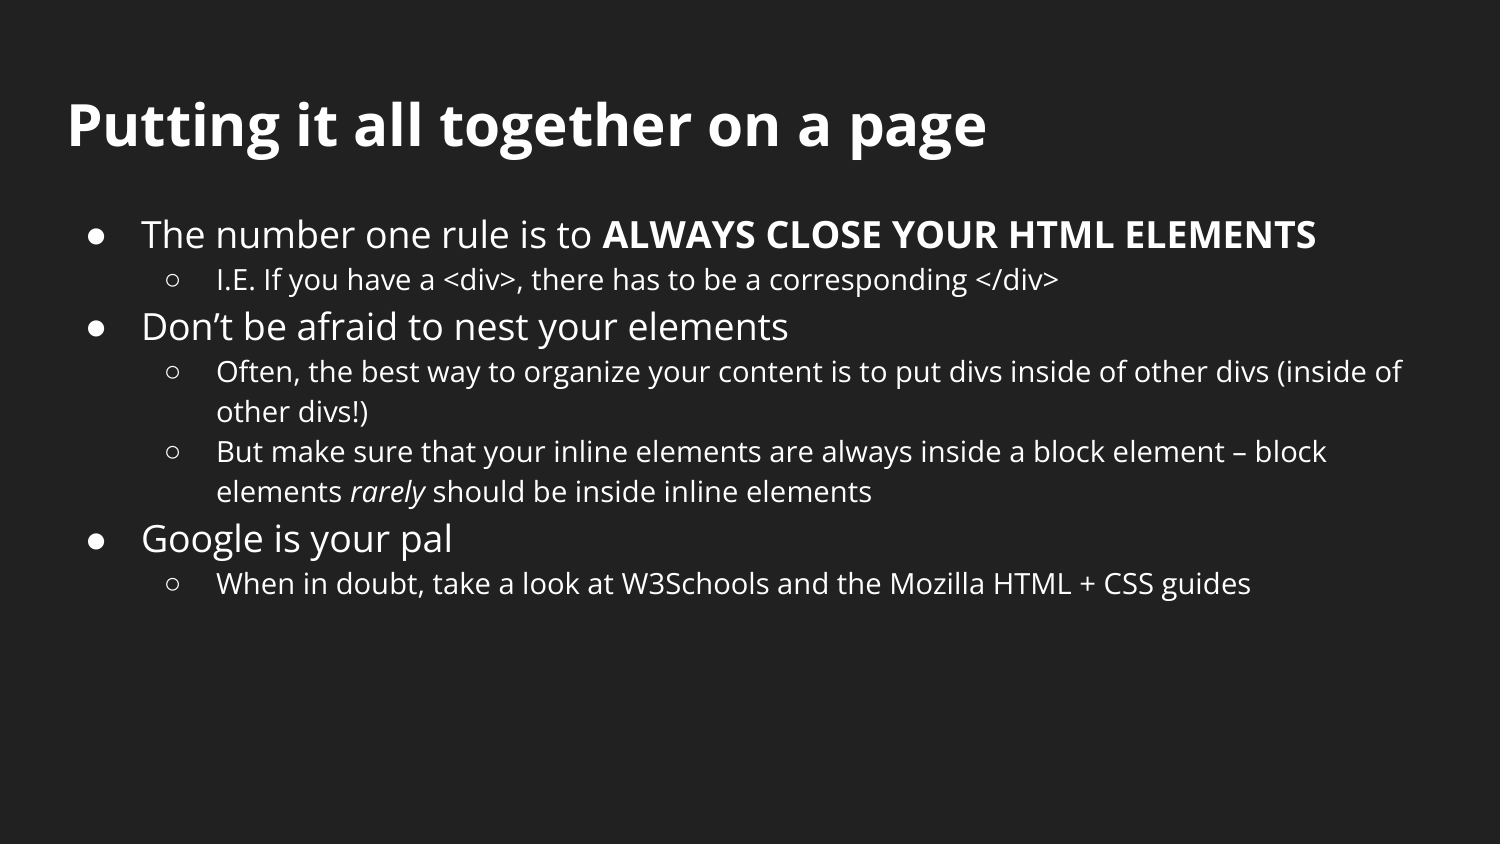

# Putting it all together on a page
The number one rule is to ALWAYS CLOSE YOUR HTML ELEMENTS
I.E. If you have a <div>, there has to be a corresponding </div>
Don’t be afraid to nest your elements
Often, the best way to organize your content is to put divs inside of other divs (inside of other divs!)
But make sure that your inline elements are always inside a block element – block elements rarely should be inside inline elements
Google is your pal
When in doubt, take a look at W3Schools and the Mozilla HTML + CSS guides